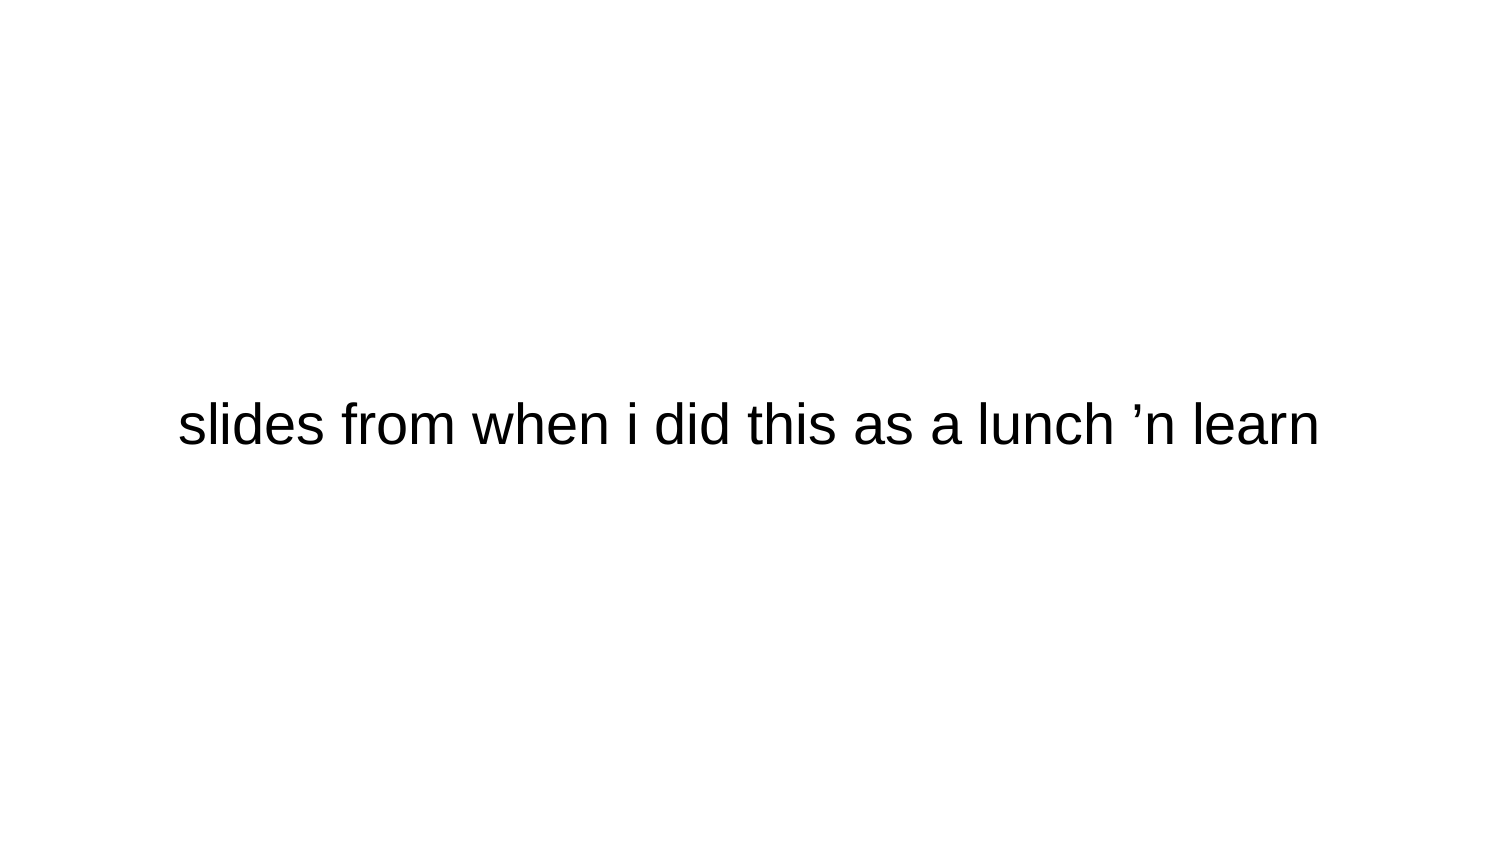

# slides from when i did this as a lunch ’n learn